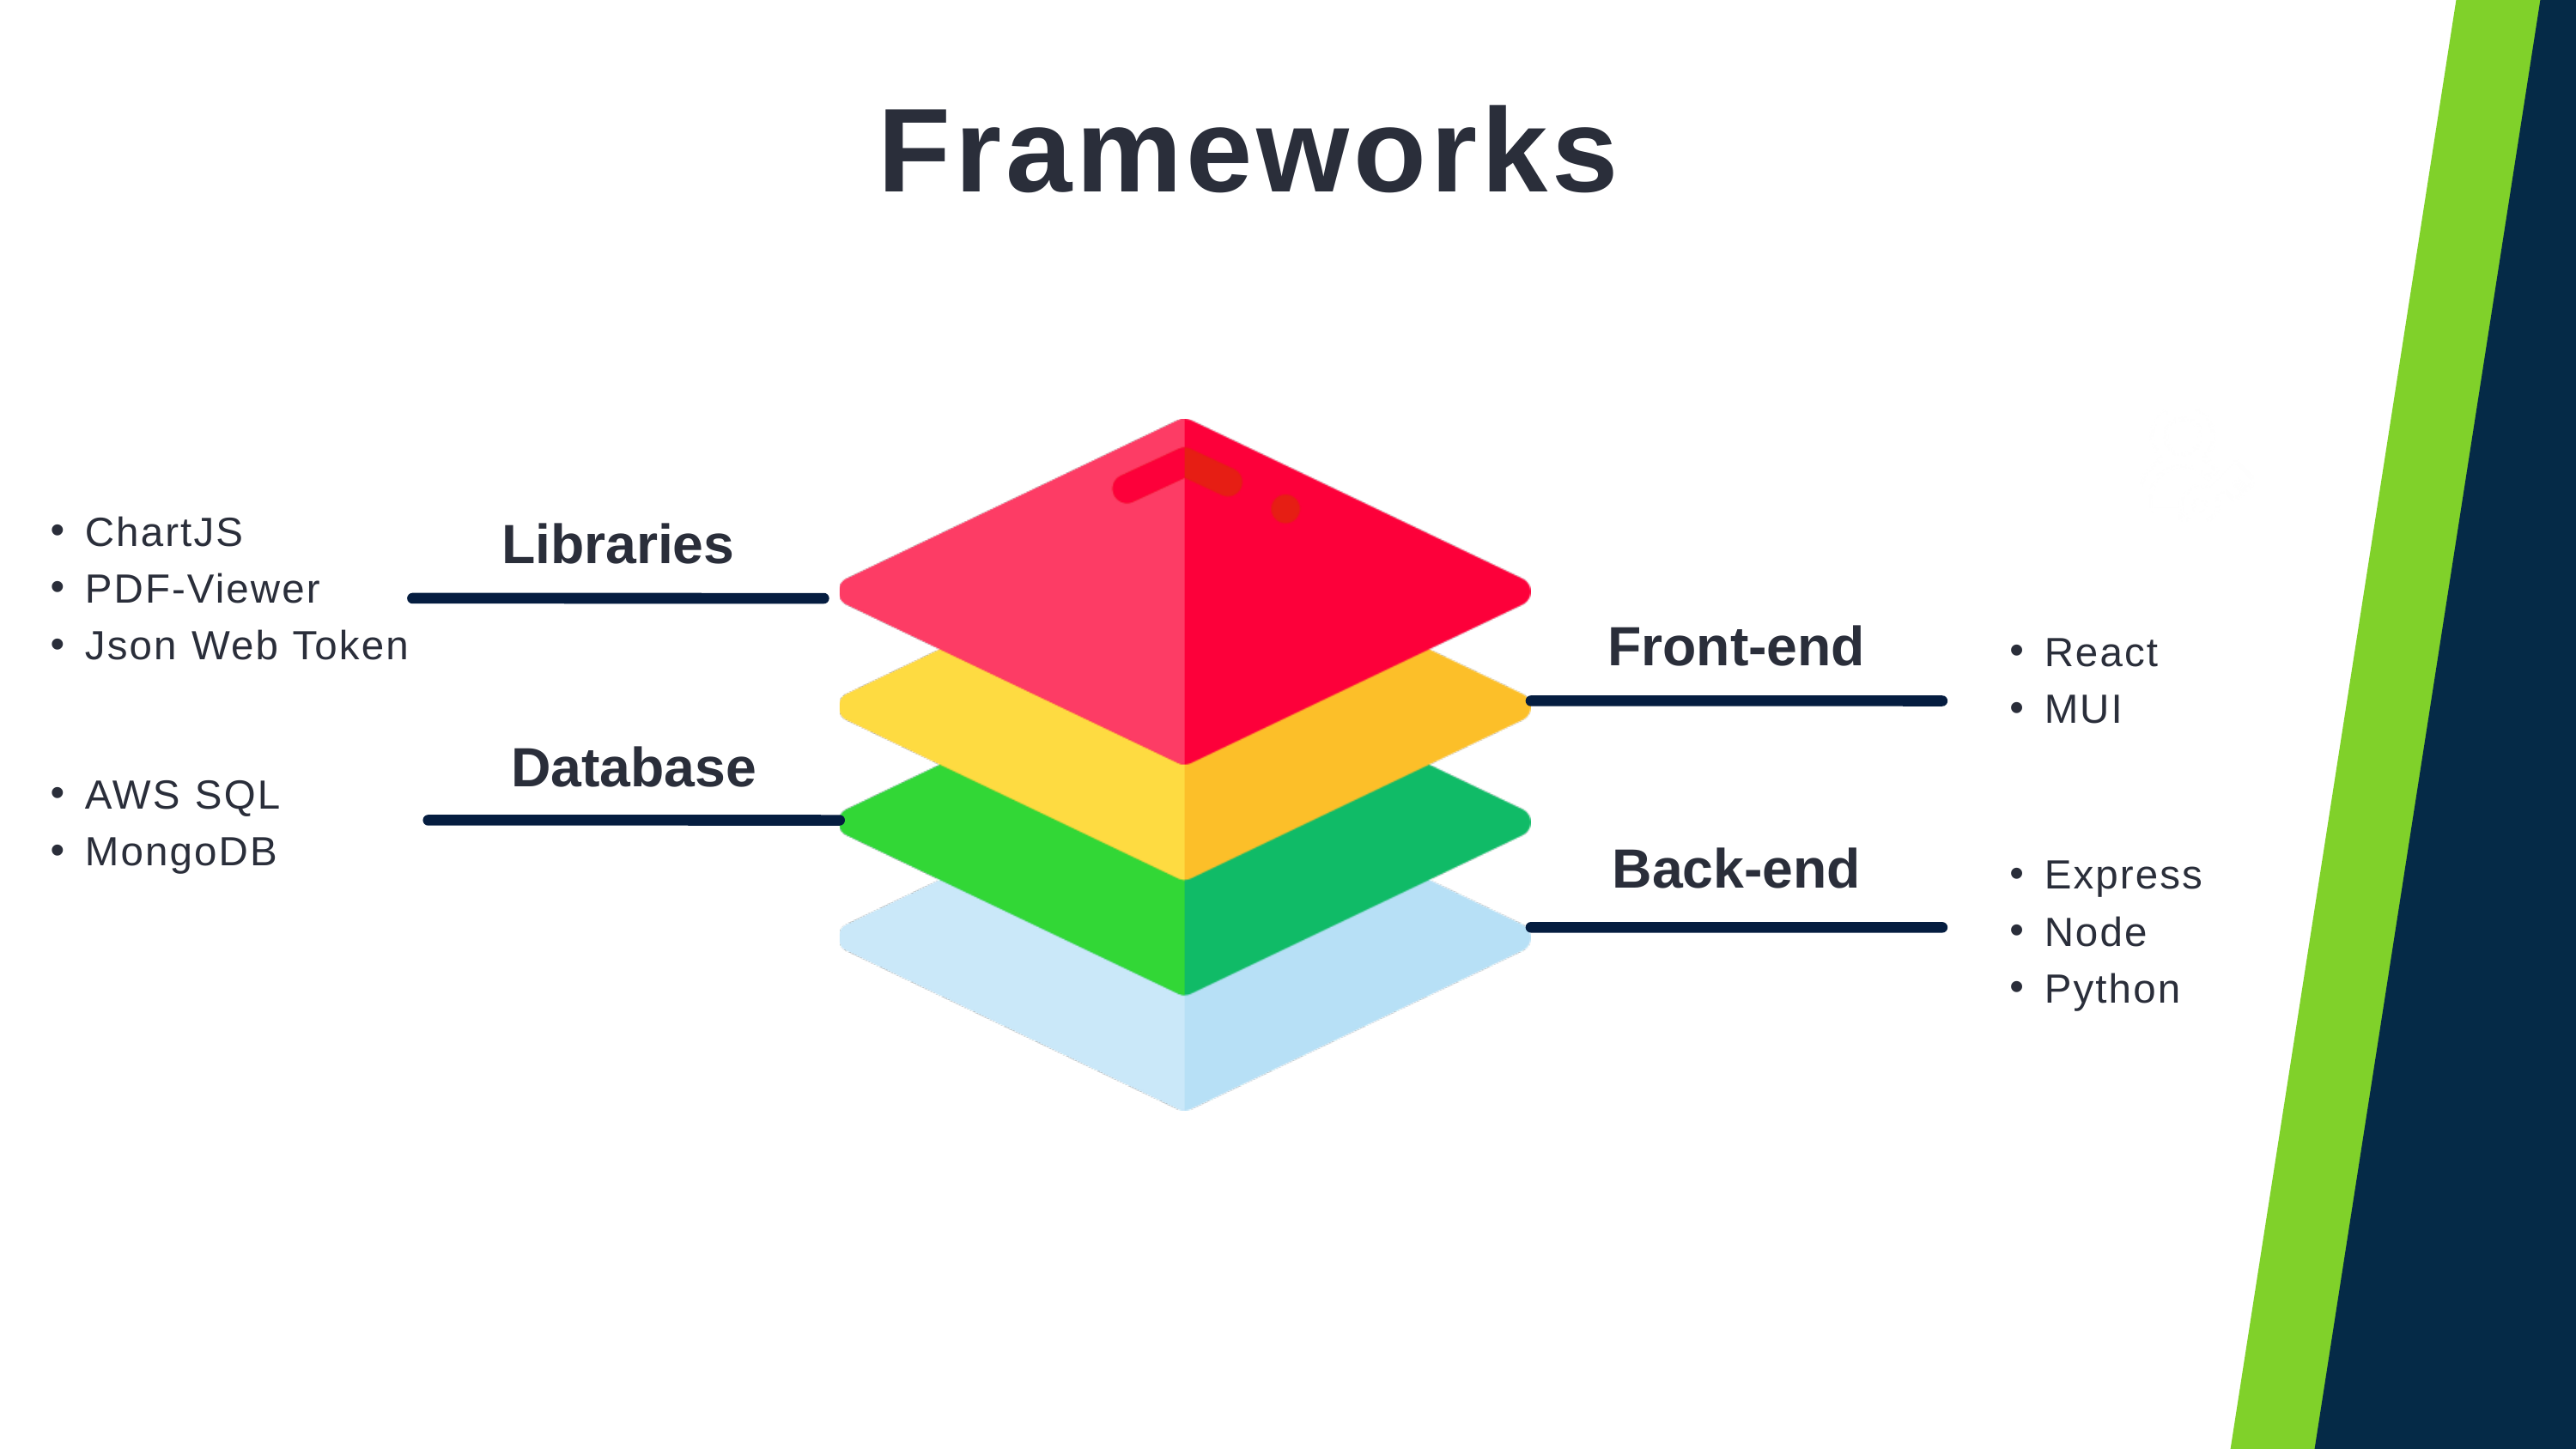

Frameworks

ChartJS
PDF-Viewer
Json Web Token
Libraries

Front-end
React
MUI

Database
AWS SQL
MongoDB

Back-end
Express
Node
Python